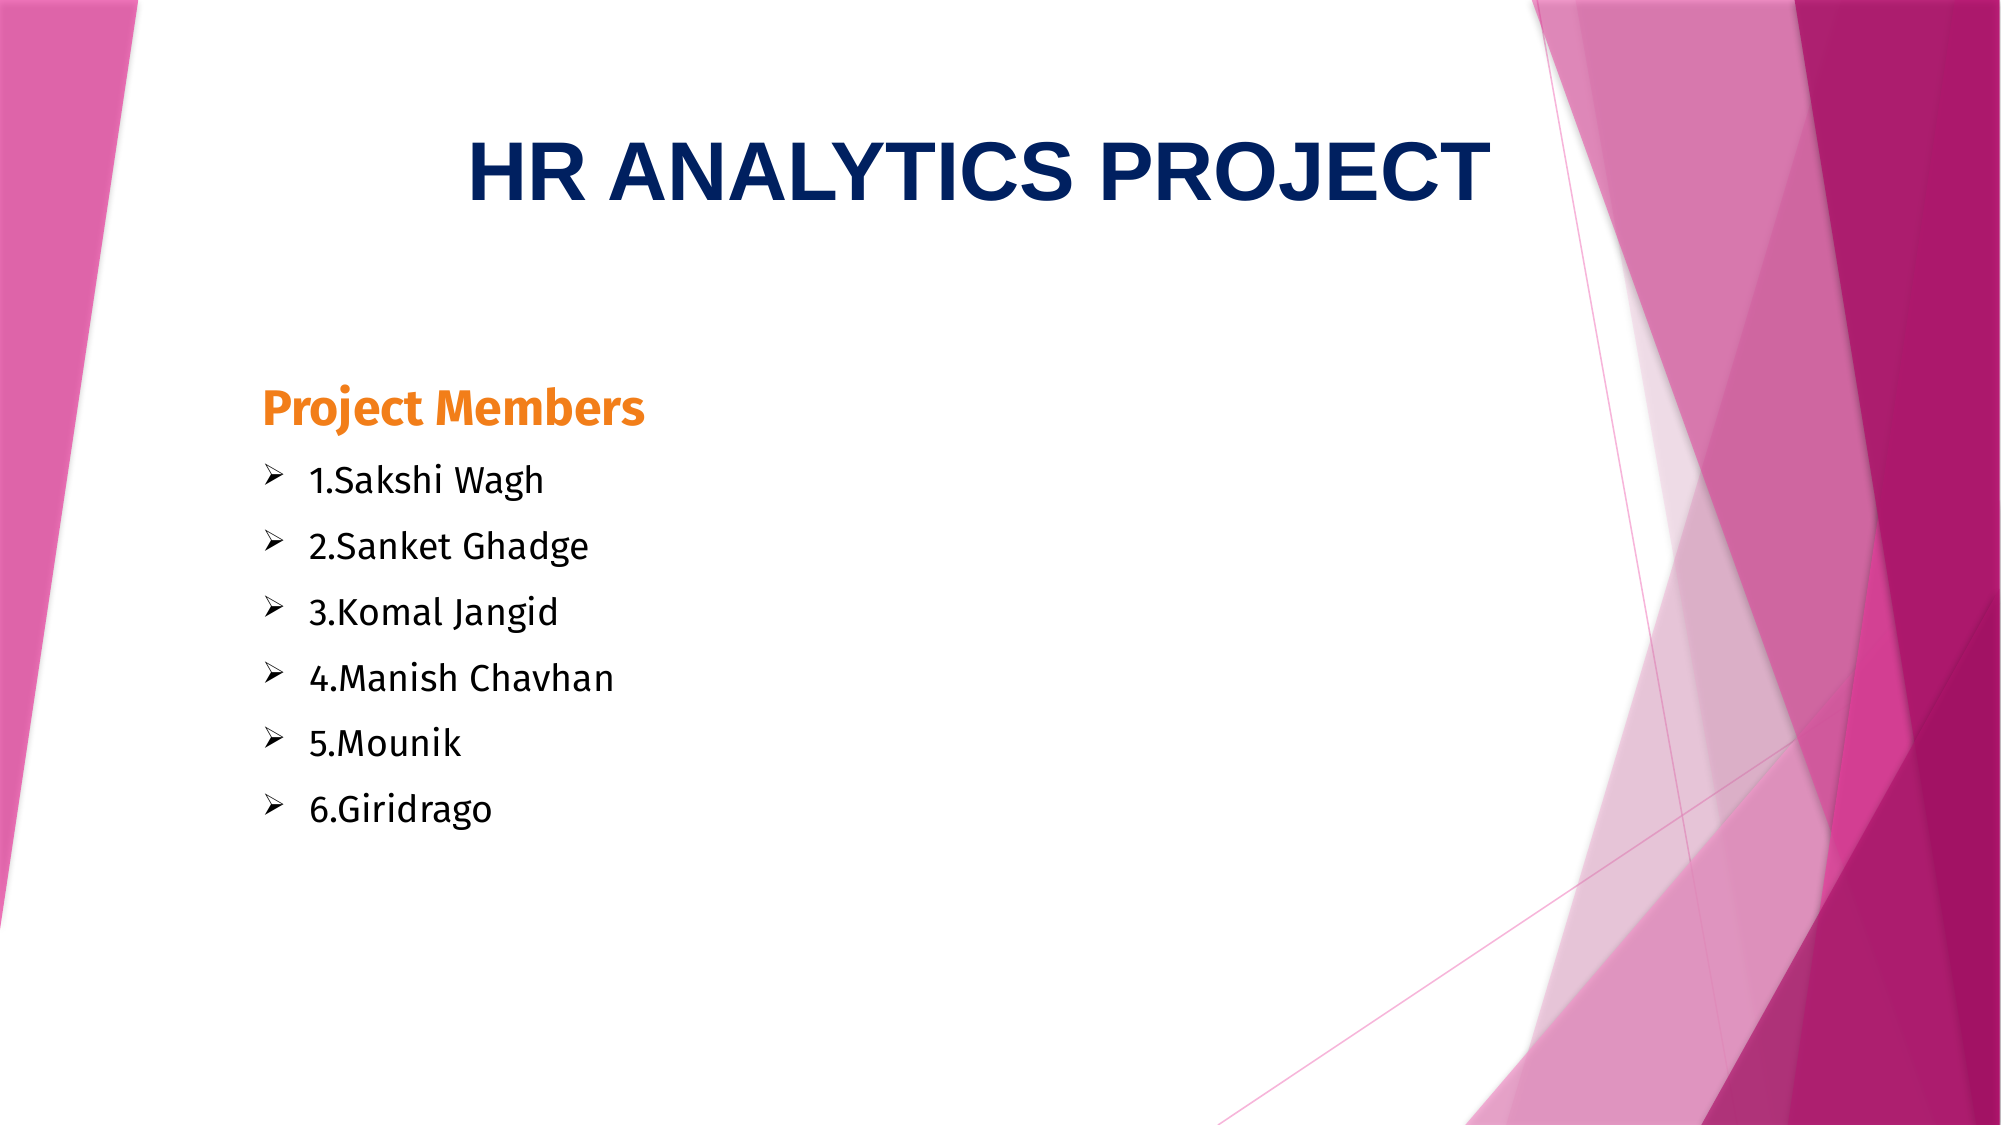

# HR ANALYTICS PROJECT
Project Members
1.Sakshi Wagh
2.Sanket Ghadge
3.Komal Jangid
4.Manish Chavhan
5.Mounik
6.Giridrago